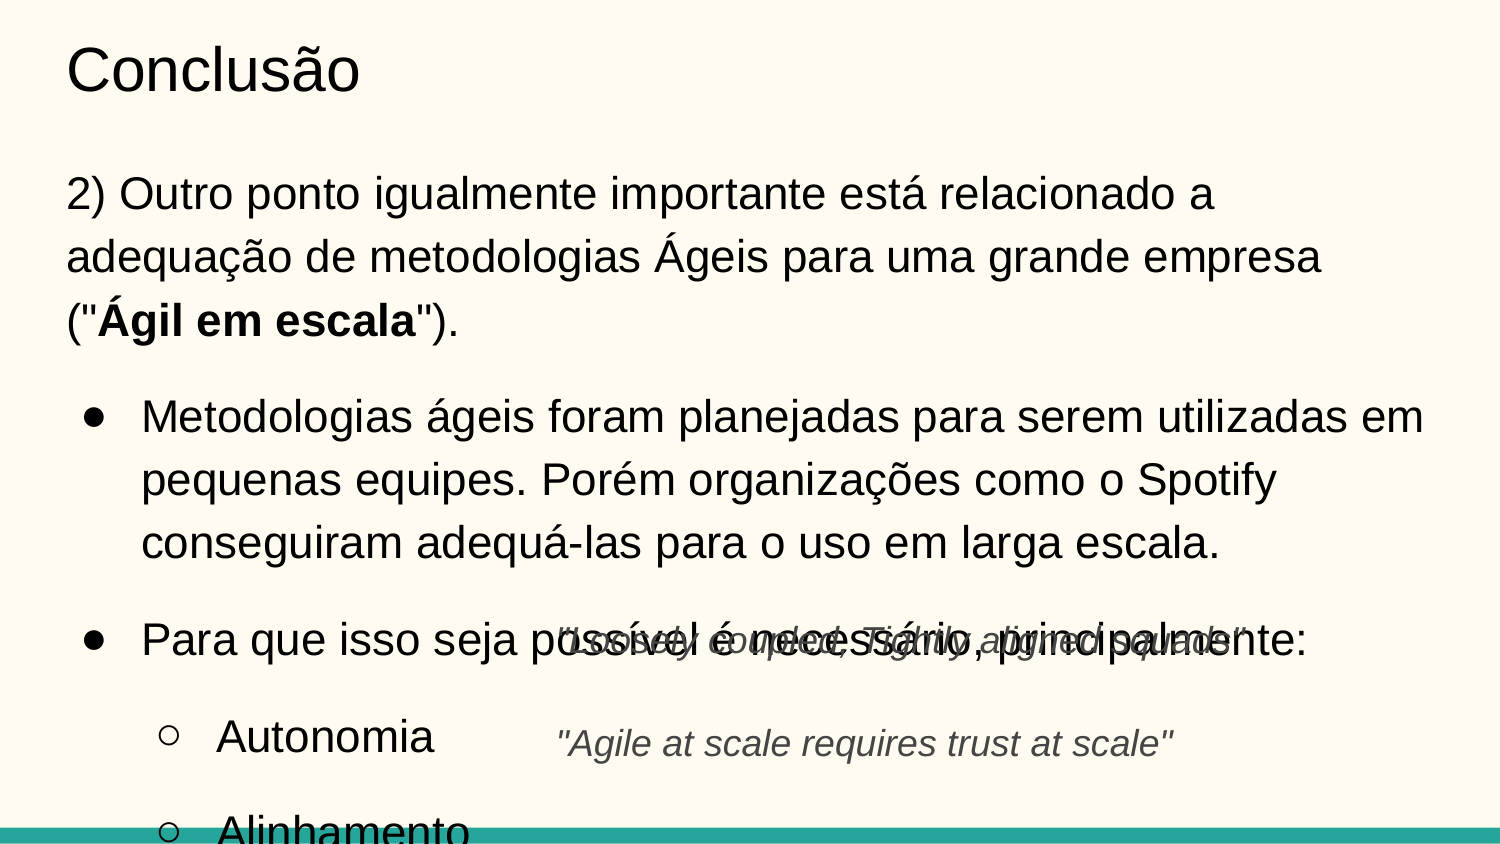

# Conclusão
2) Outro ponto igualmente importante está relacionado a adequação de metodologias Ágeis para uma grande empresa ("Ágil em escala").
Metodologias ágeis foram planejadas para serem utilizadas em pequenas equipes. Porém organizações como o Spotify conseguiram adequá-las para o uso em larga escala.
Para que isso seja possível é necessário, principalmente:
Autonomia
Alinhamento
Confiança

"Loosely coupled, Tightly aligned squads"

"Agile at scale requires trust at scale"